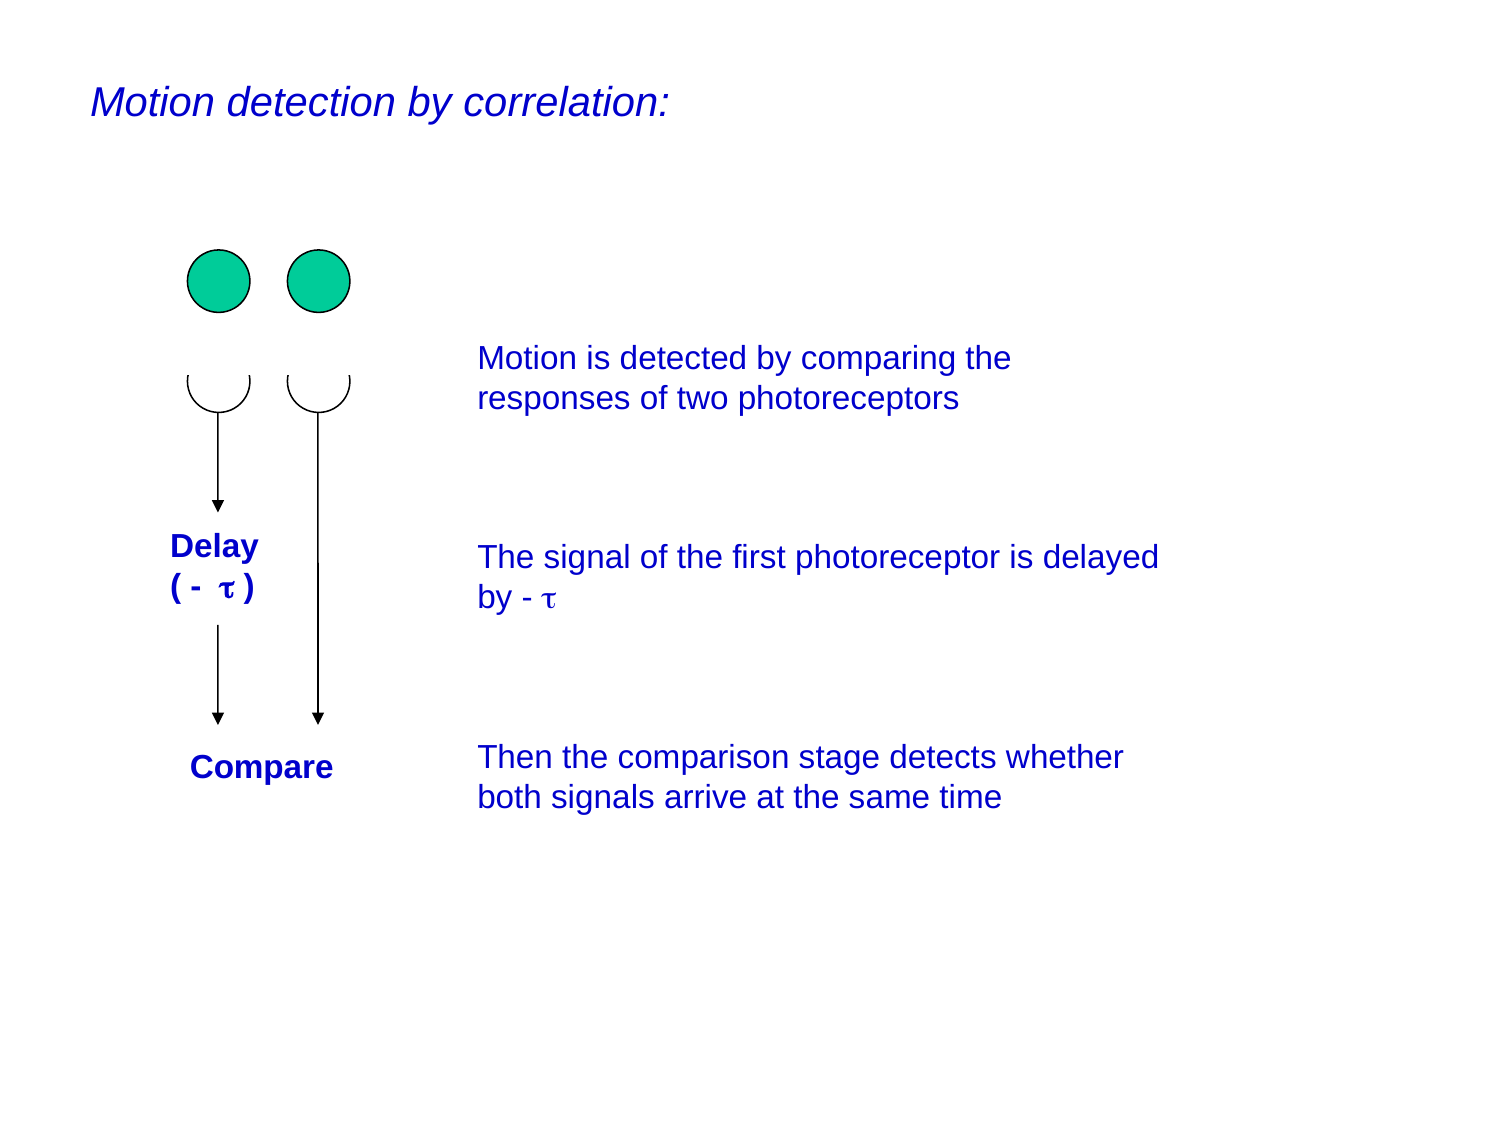

# Motion detection by correlation:

Motion is detected by comparing the responses of two photoreceptors

The signal of the first photoreceptor is delayed by - τ

Then the comparison stage detects whether both signals arrive at the same time

Delay ( -  τ )

Compare